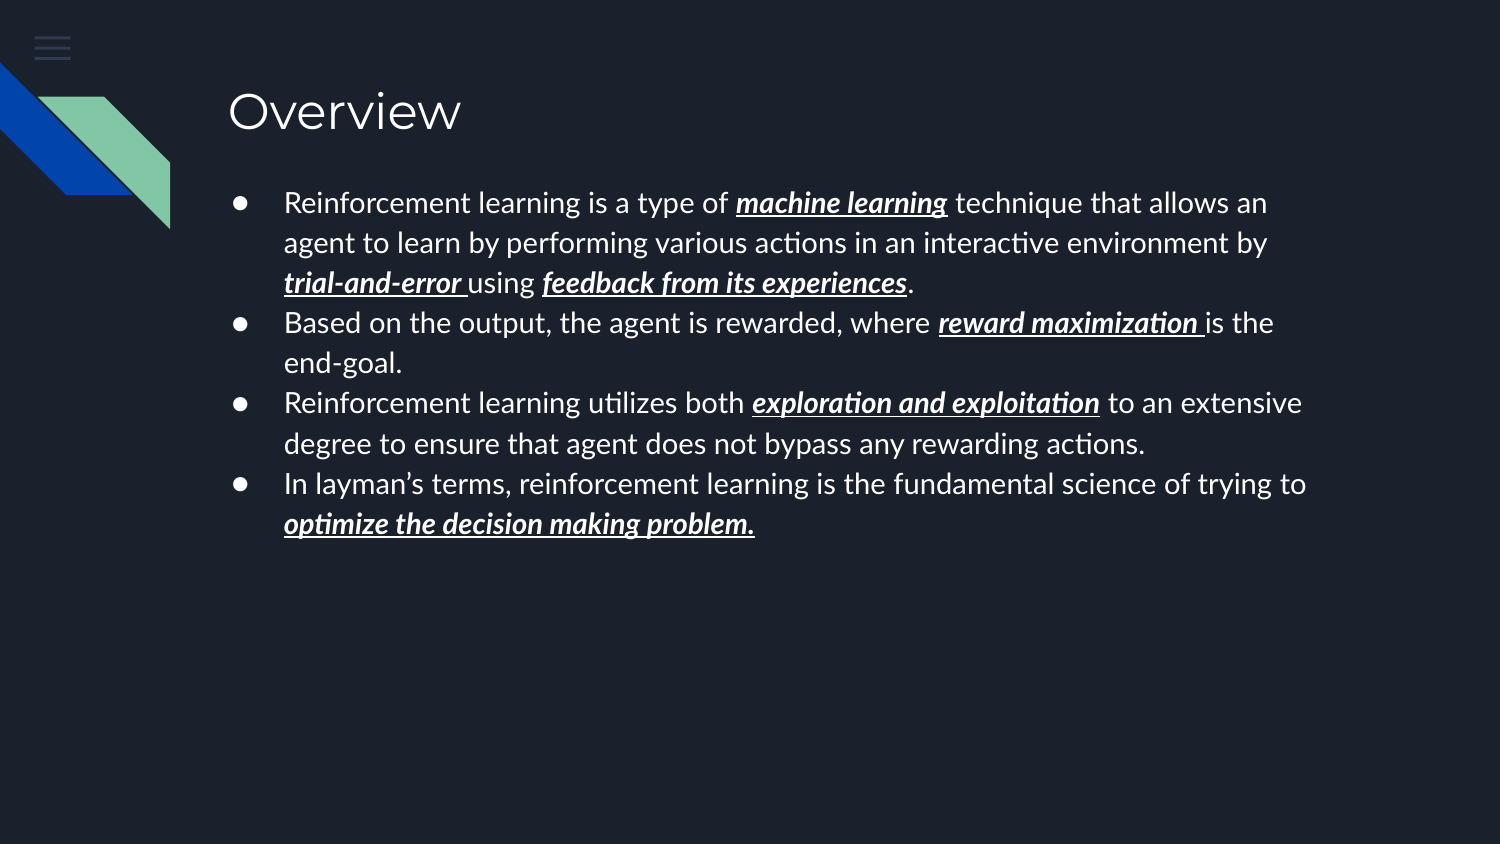

# Overview
Reinforcement learning is a type of machine learning technique that allows an agent to learn by performing various actions in an interactive environment by trial-and-error using feedback from its experiences.
Based on the output, the agent is rewarded, where reward maximization is the end-goal.
Reinforcement learning utilizes both exploration and exploitation to an extensive degree to ensure that agent does not bypass any rewarding actions.
In layman’s terms, reinforcement learning is the fundamental science of trying to optimize the decision making problem.